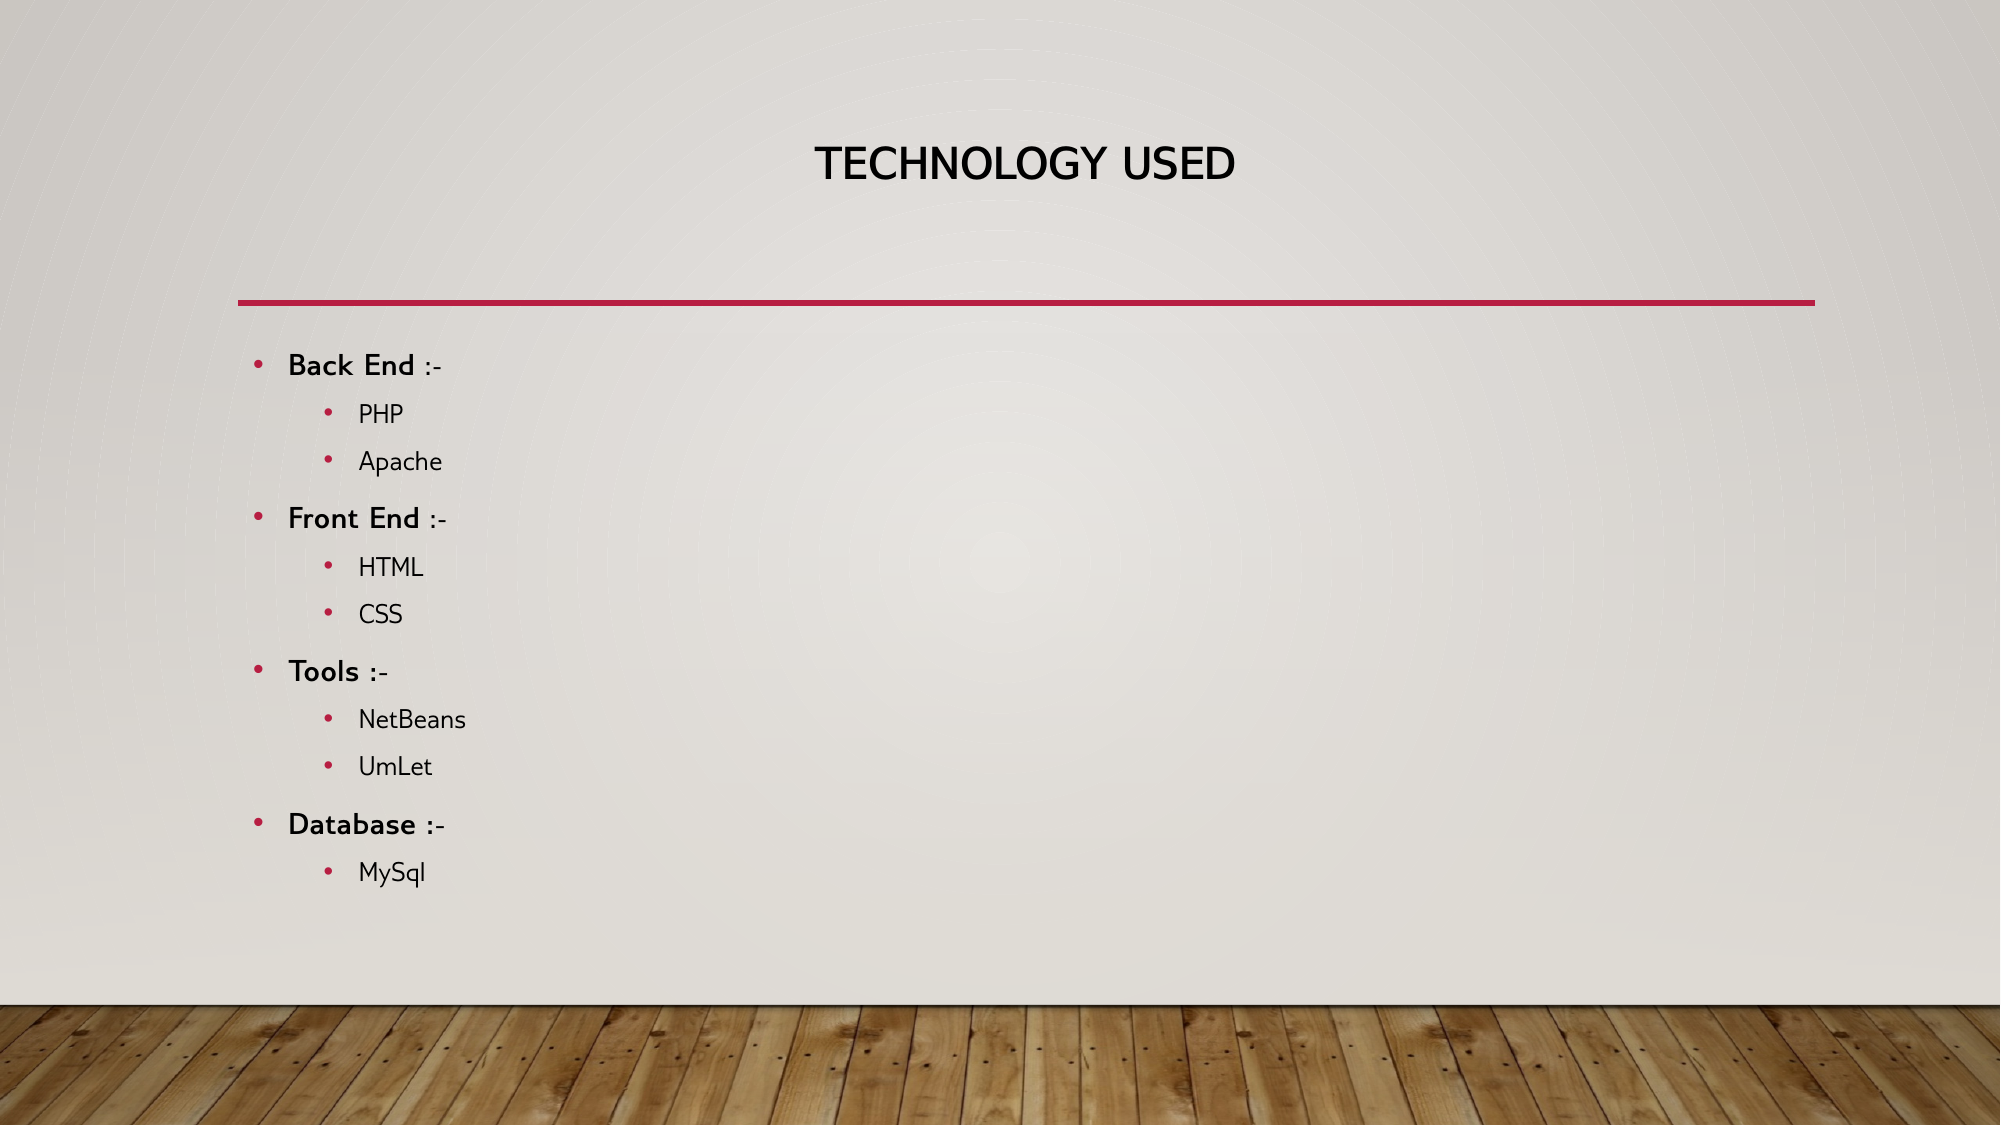

# Technology Used
Back End :-
PHP
Apache
Front End :-
HTML
CSS
Tools :-
NetBeans
UmLet
Database :-
MySql